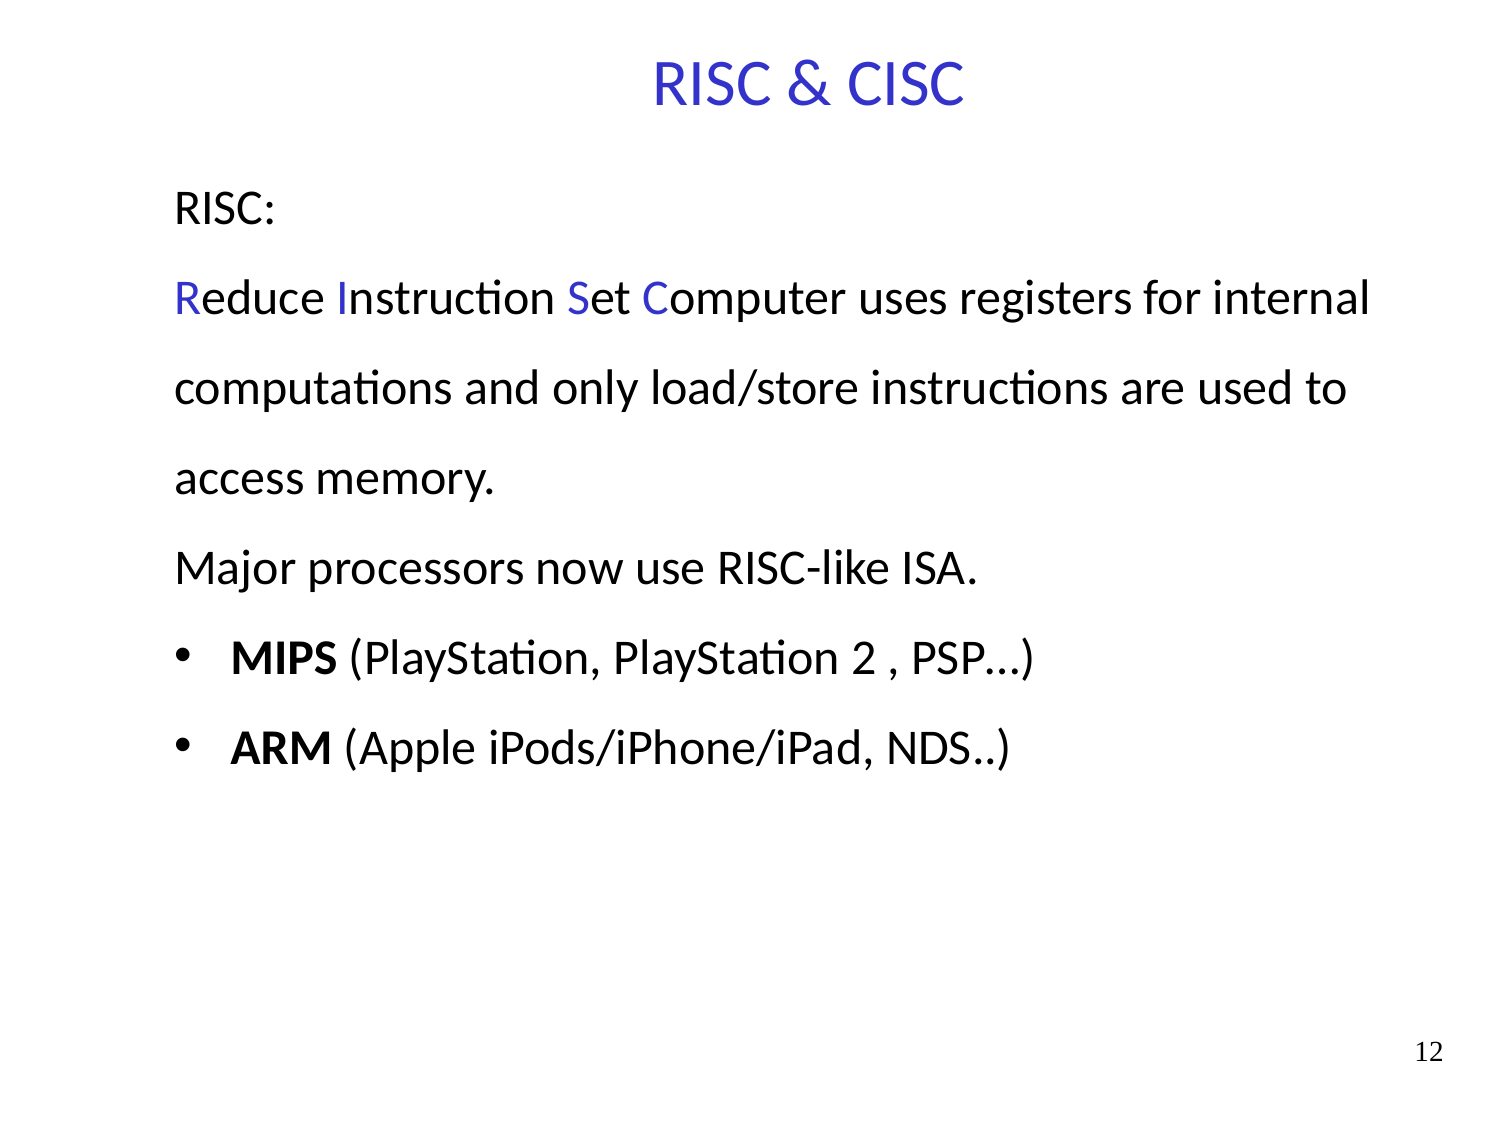

RISC & CISC
RISC:
Reduce Instruction Set Computer uses registers for internal computations and only load/store instructions are used to access memory.
Major processors now use RISC-like ISA.
MIPS (PlayStation, PlayStation 2 , PSP…)
ARM (Apple iPods/iPhone/iPad, NDS..)
12